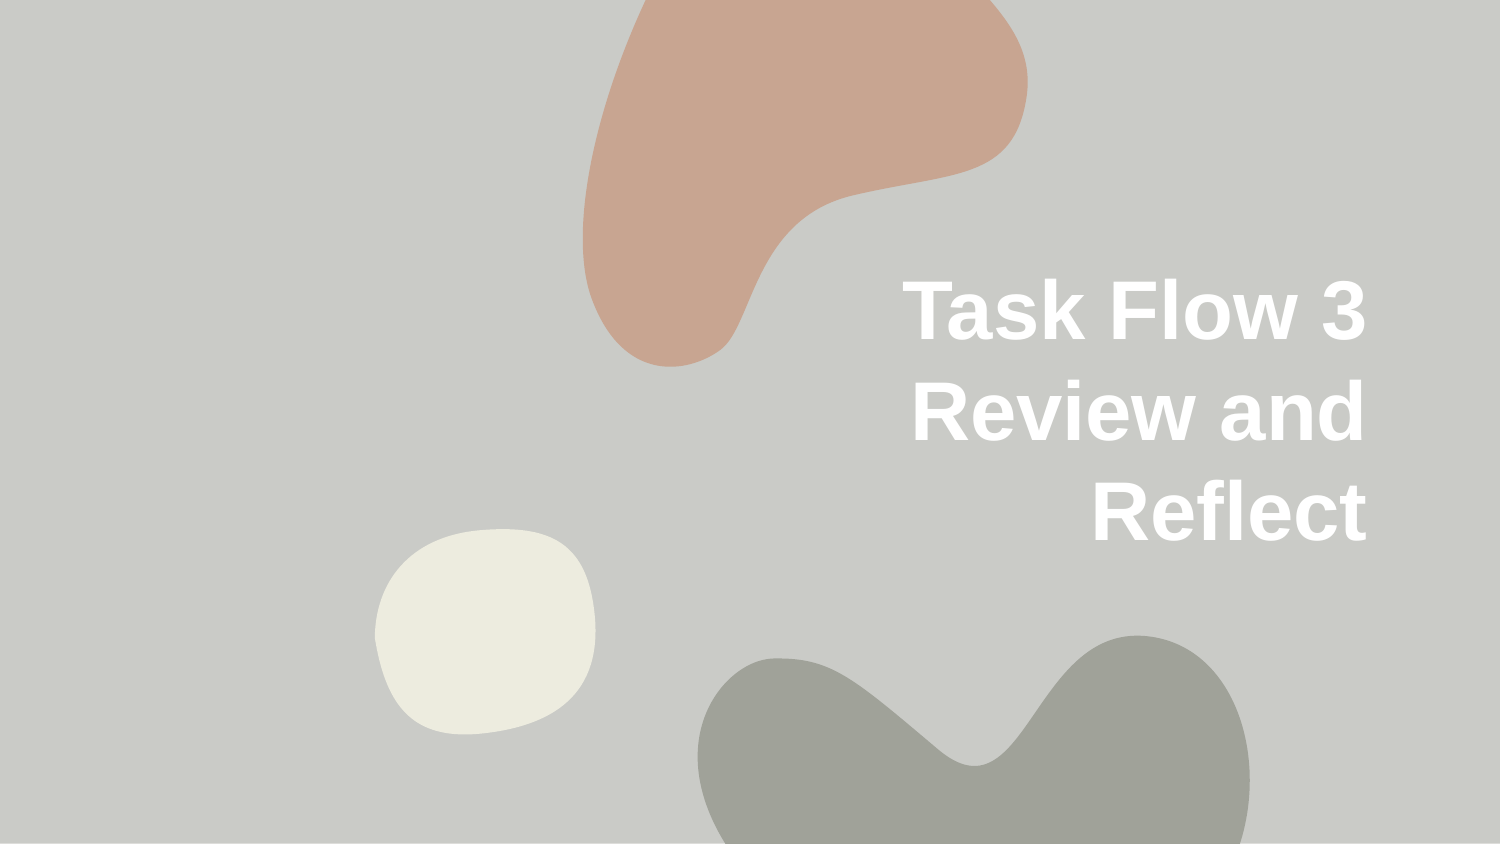

# Task Flow 3
Review and Reflect